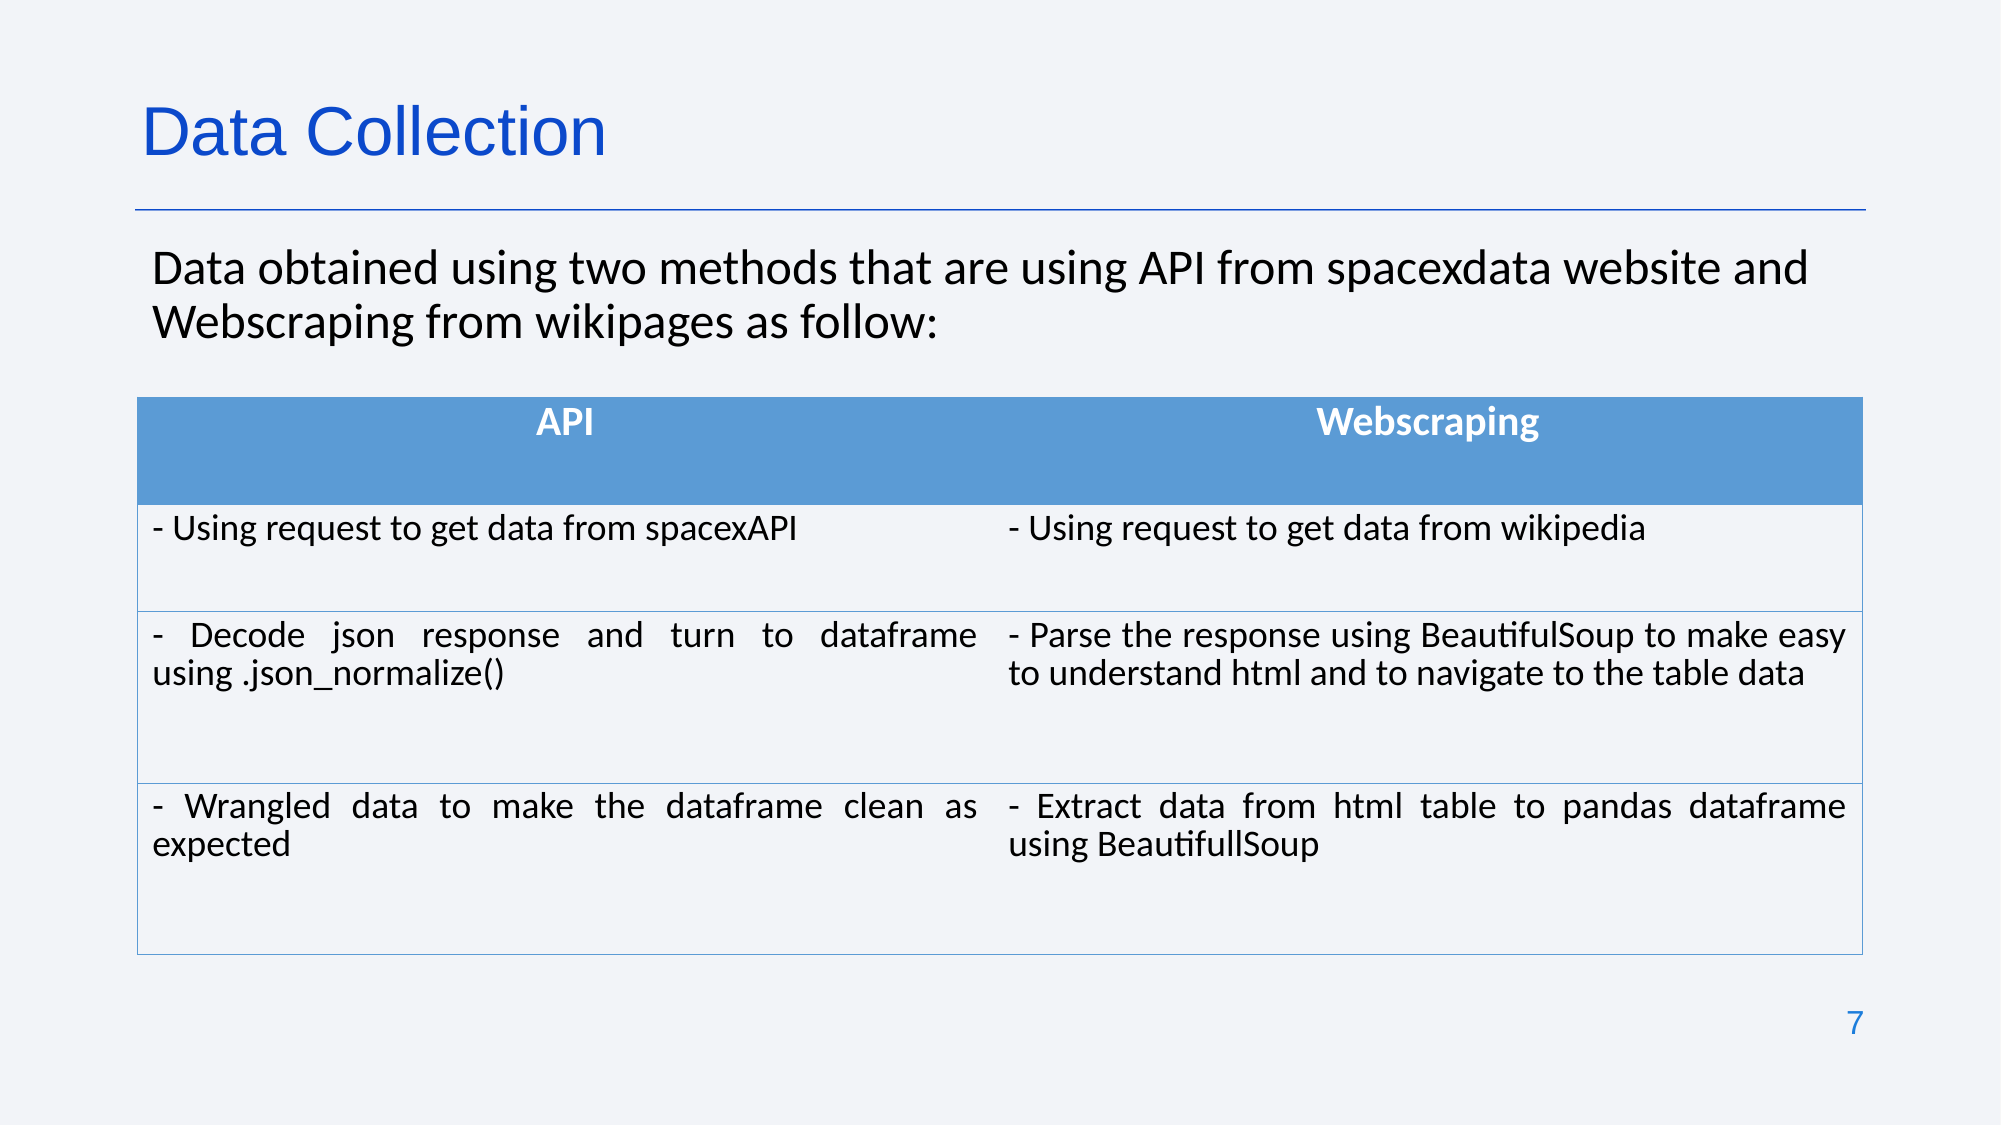

Data Collection
Data obtained using two methods that are using API from spacexdata website and Webscraping from wikipages as follow:
| API | Webscraping |
| --- | --- |
| - Using request to get data from spacexAPI | - Using request to get data from wikipedia |
| - Decode json response and turn to dataframe using .json\_normalize() | - Parse the response using BeautifulSoup to make easy to understand html and to navigate to the table data |
| - Wrangled data to make the dataframe clean as expected | - Extract data from html table to pandas dataframe using BeautifullSoup |
7